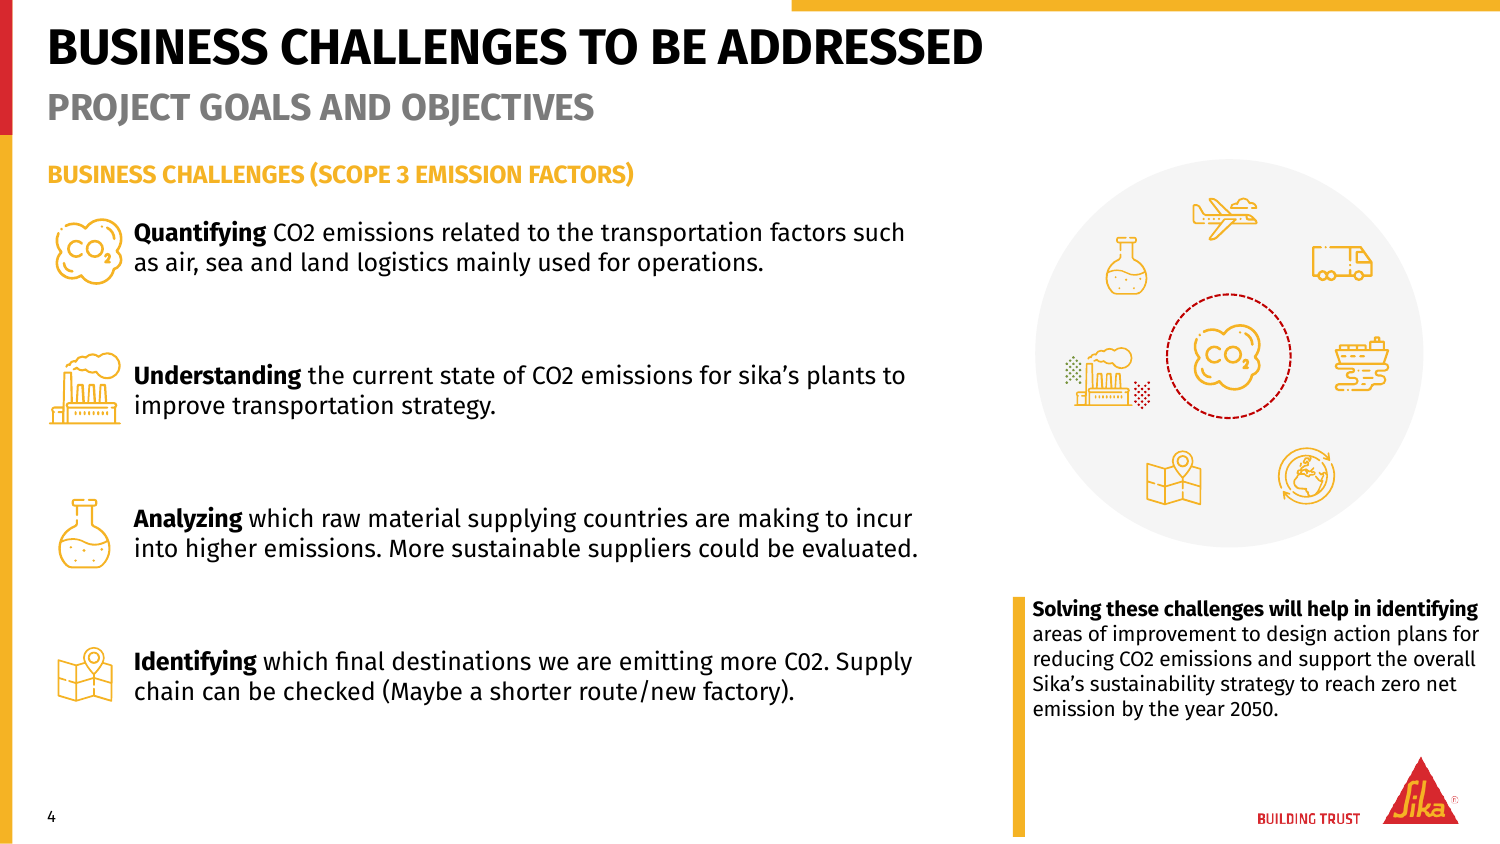

# BUSINESS CHALLENGES TO BE ADDRESSED
PROJECT GOALS AND OBJECTIVES
BUSINESS CHALLENGES (SCOPE 3 EMISSION FACTORS)

Quantifying CO2 emissions related to the transportation factors such as air, sea and land logistics mainly used for operations.

Understanding the current state of CO2 emissions for sika’s plants to improve transportation strategy.

Analyzing which raw material supplying countries are making to incur into higher emissions. More sustainable suppliers could be evaluated.

Identifying which final destinations we are emitting more C02. Supply chain can be checked (Maybe a shorter route/new factory).​

Solving these challenges will help in identifying areas of improvement to design action plans for reducing CO2 emissions and support the overall Sika’s sustainability strategy to reach zero net emission by the year 2050.

4